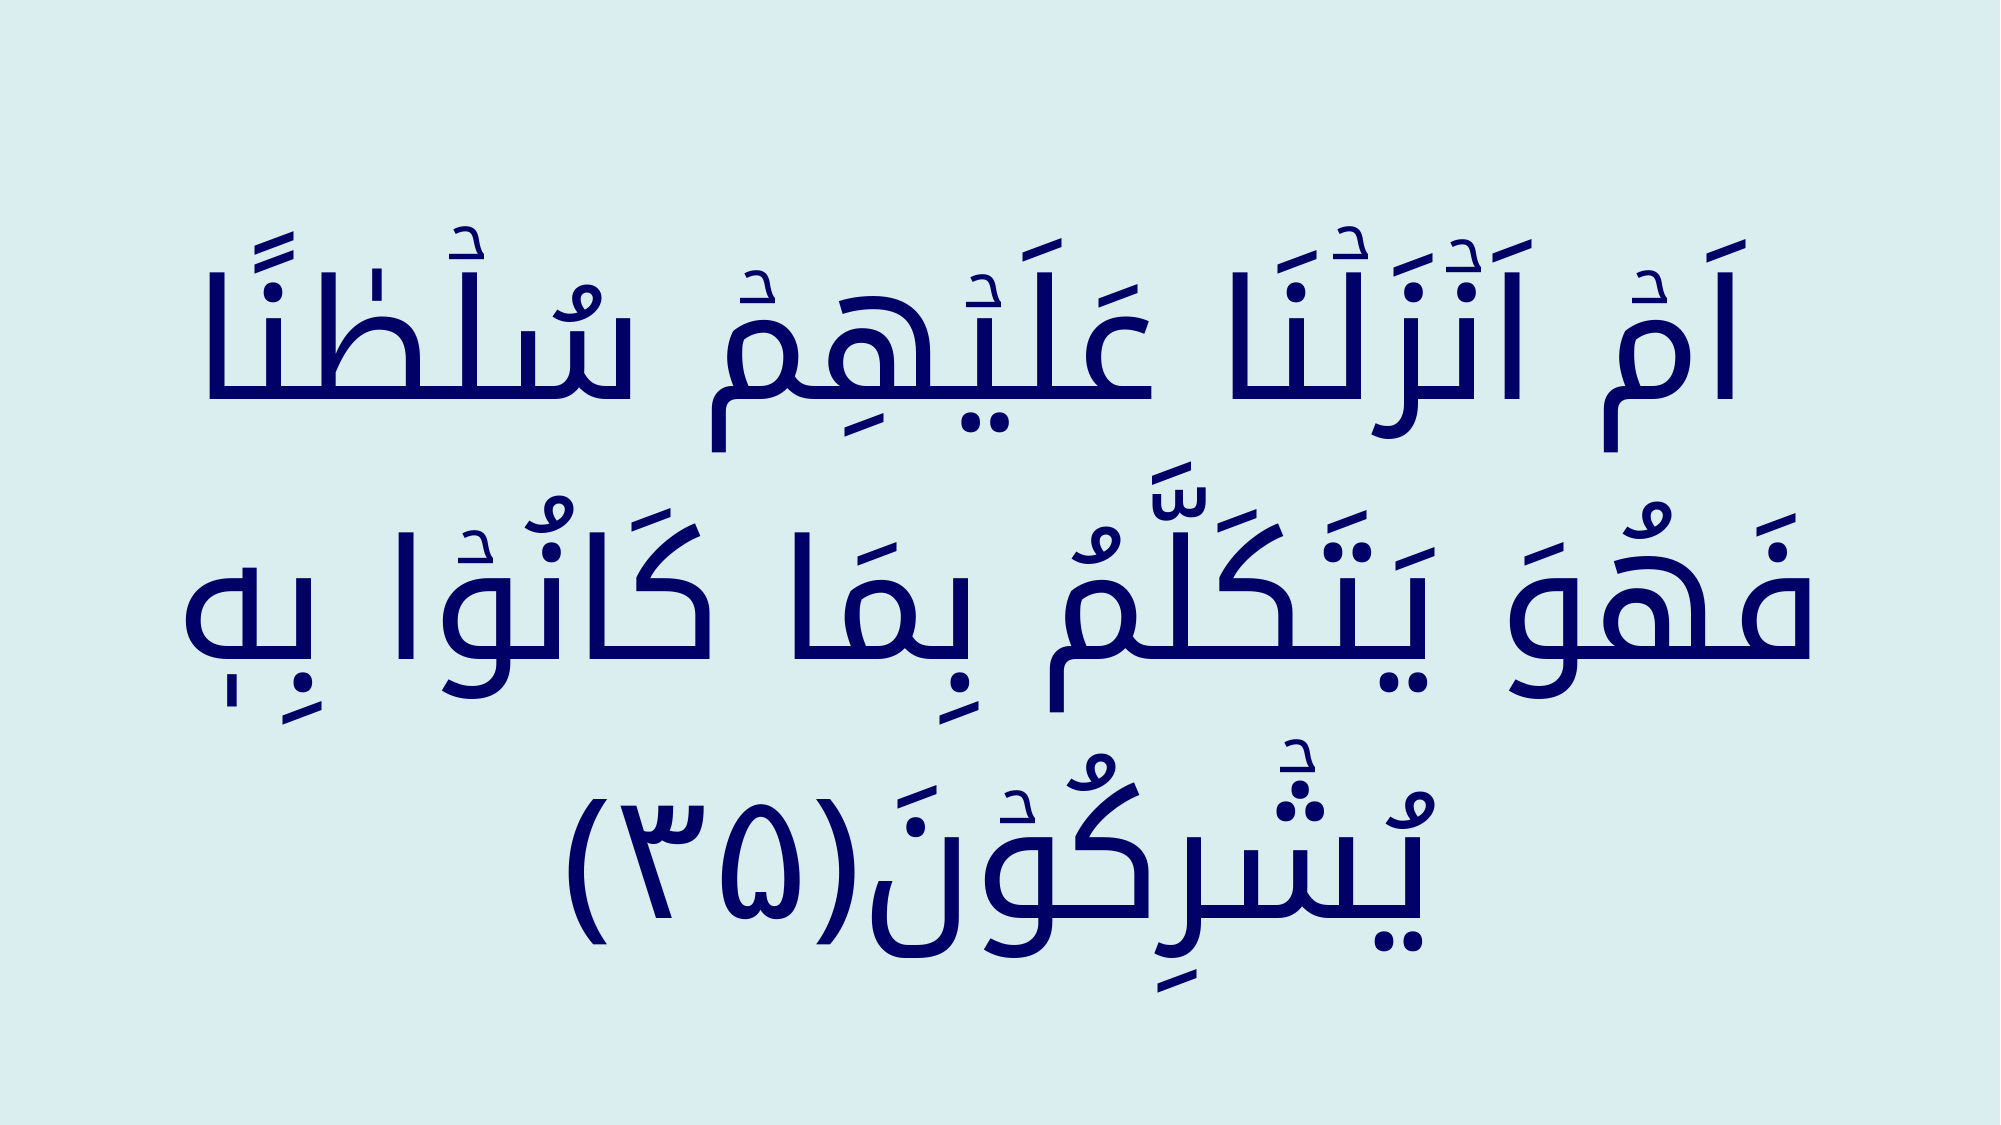

اَمۡ اَنۡزَلۡنَا عَلَيۡهِمۡ سُلۡطٰنًا فَهُوَ يَتَكَلَّمُ بِمَا كَانُوۡا بِهٖ يُشۡرِكُوۡنَ‏﴿﻿۳۵﻿﴾